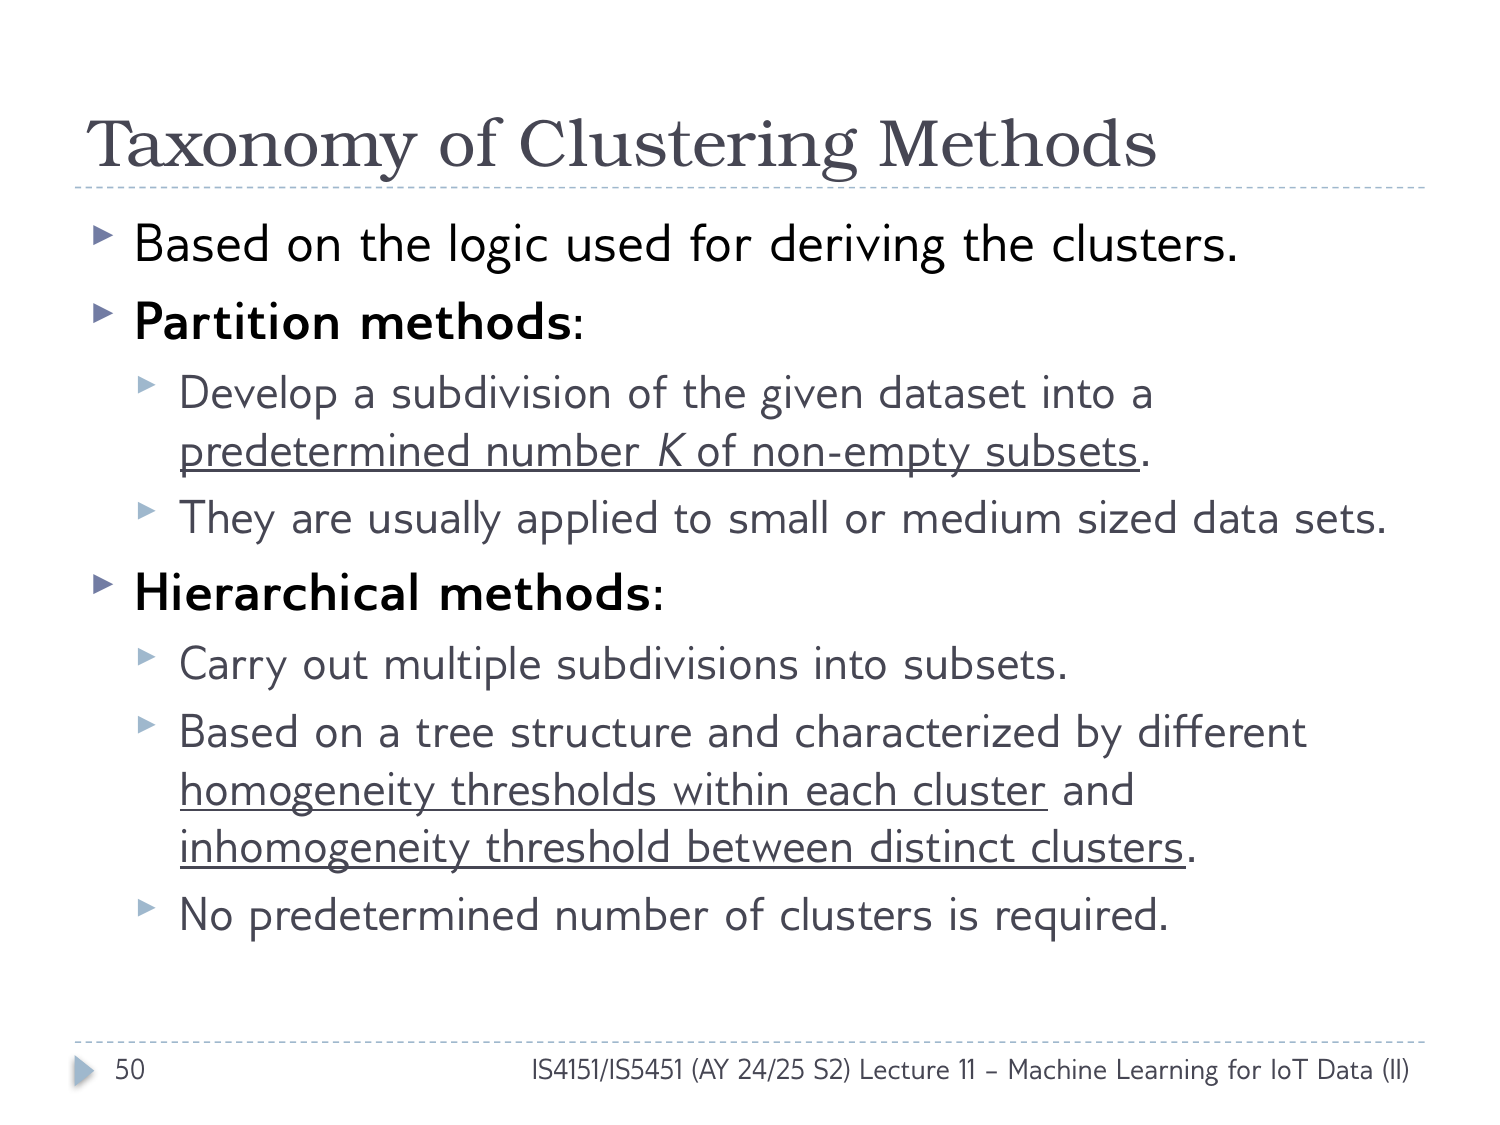

# Taxonomy of Clustering Methods
Based on the logic used for deriving the clusters.
Partition methods:
Develop a subdivision of the given dataset into a predetermined number K of non-empty subsets.
They are usually applied to small or medium sized data sets.
Hierarchical methods:
Carry out multiple subdivisions into subsets.
Based on a tree structure and characterized by different homogeneity thresholds within each cluster and inhomogeneity threshold between distinct clusters.
No predetermined number of clusters is required.
50
IS4151/IS5451 (AY 24/25 S2) Lecture 11 – Machine Learning for IoT Data (II)